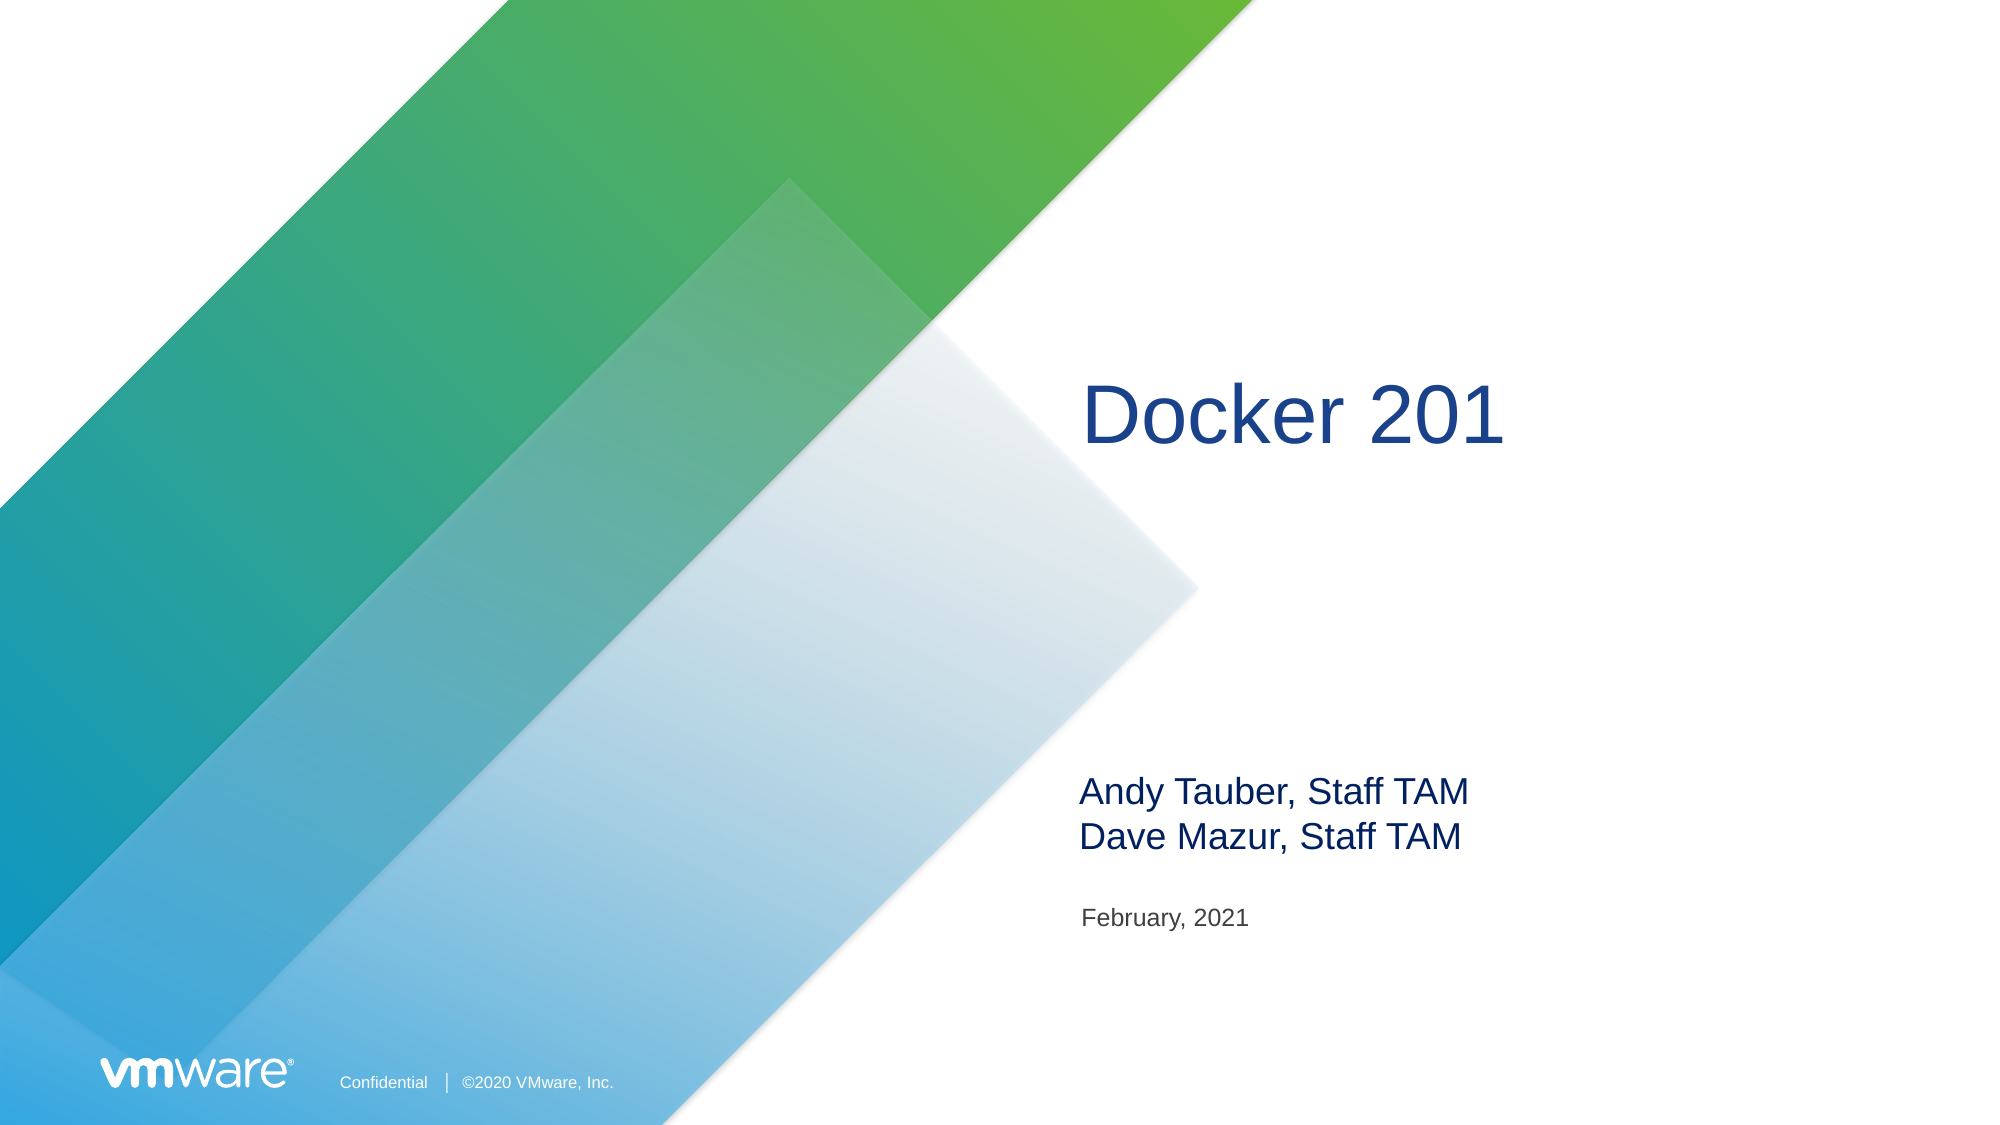

# Docker 201
Andy Tauber, Staff TAM
Dave Mazur, Staff TAM
February, 2021